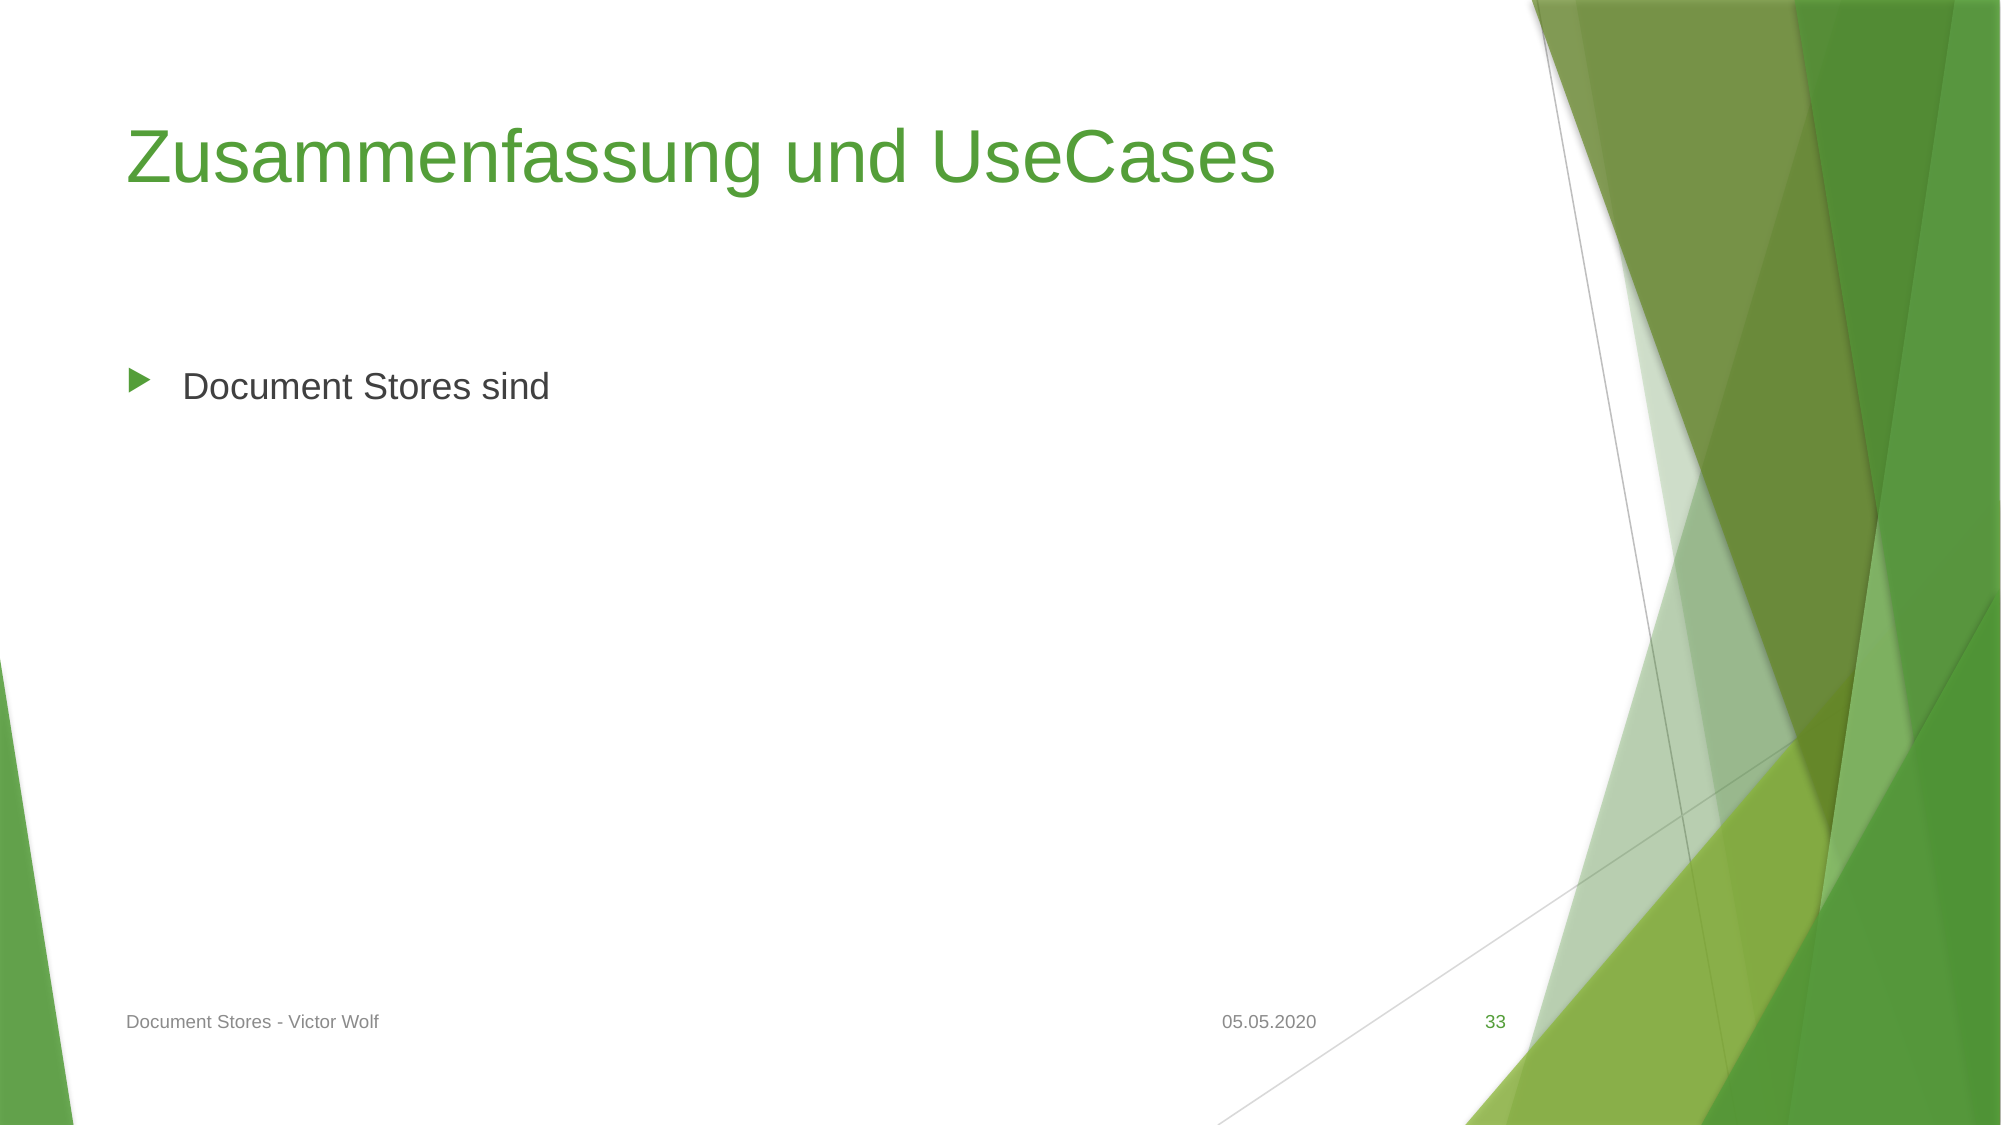

# Zusammenfassung und UseCases
Document Stores sind
Document Stores - Victor Wolf
05.05.2020
33